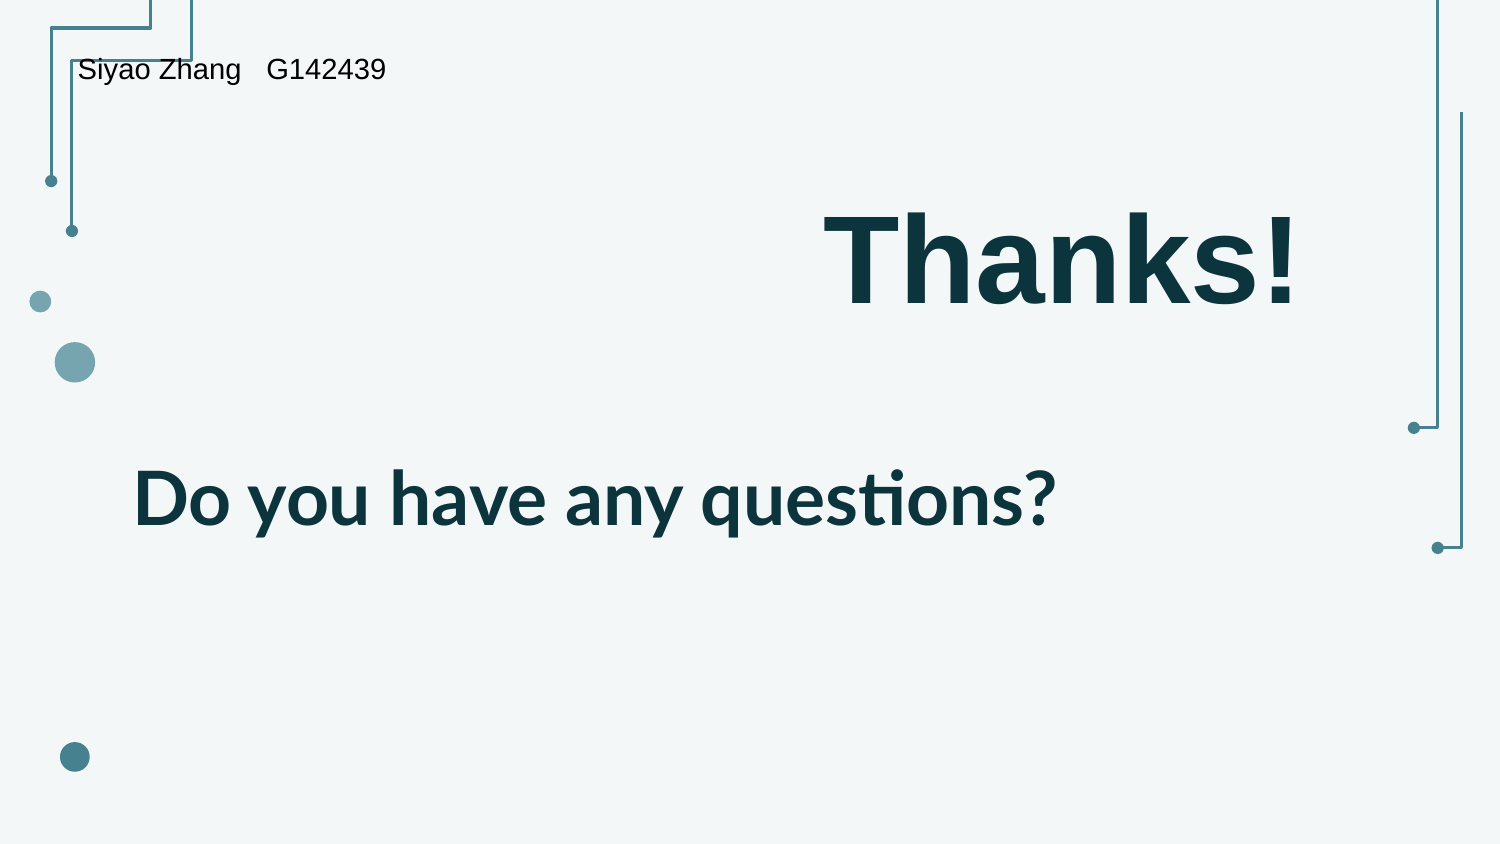

Siyao Zhang   G142439
# Thanks!
Do you have any questions?